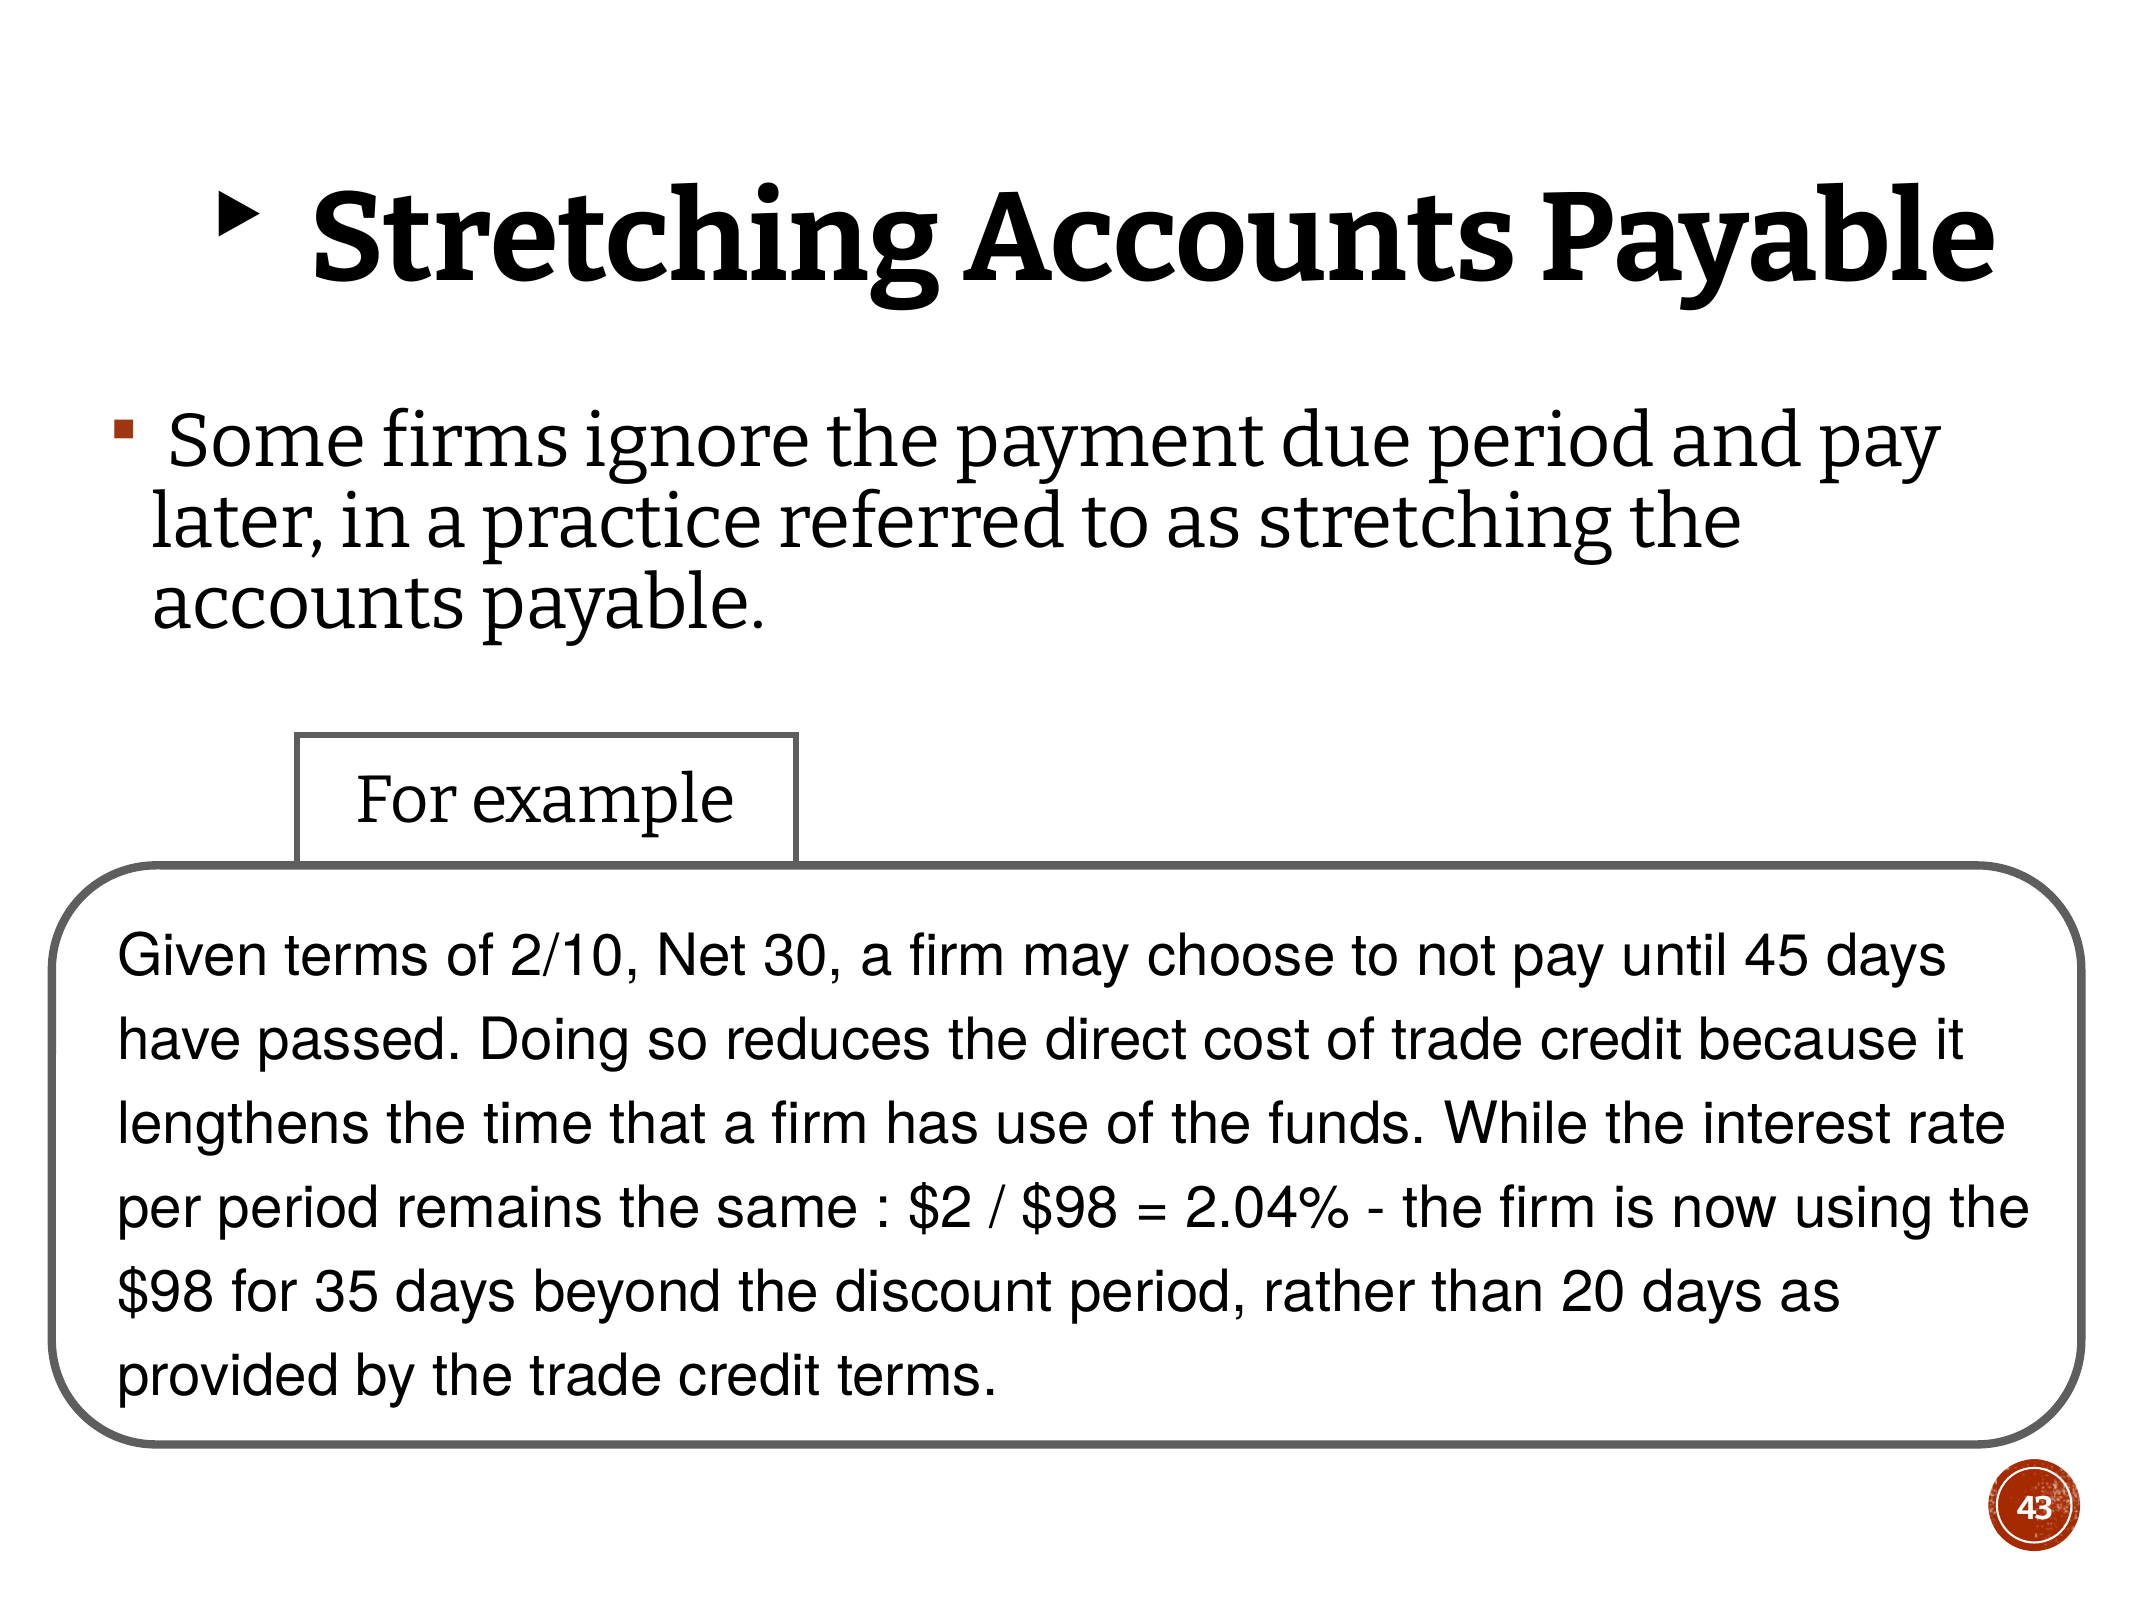

Stretching Accounts Payable

 Some firms ignore the payment due period and pay later, in a practice referred to as stretching the accounts payable.

For example

Given terms of 2/10, Net 30, a firm may choose to not pay until 45 days have passed. Doing so reduces the direct cost of trade credit because it lengthens the time that a firm has use of the funds. While the interest rate per period remains the same : $2 / $98 = 2.04% - the firm is now using the $98 for 35 days beyond the discount period, rather than 20 days as provided by the trade credit terms.
43